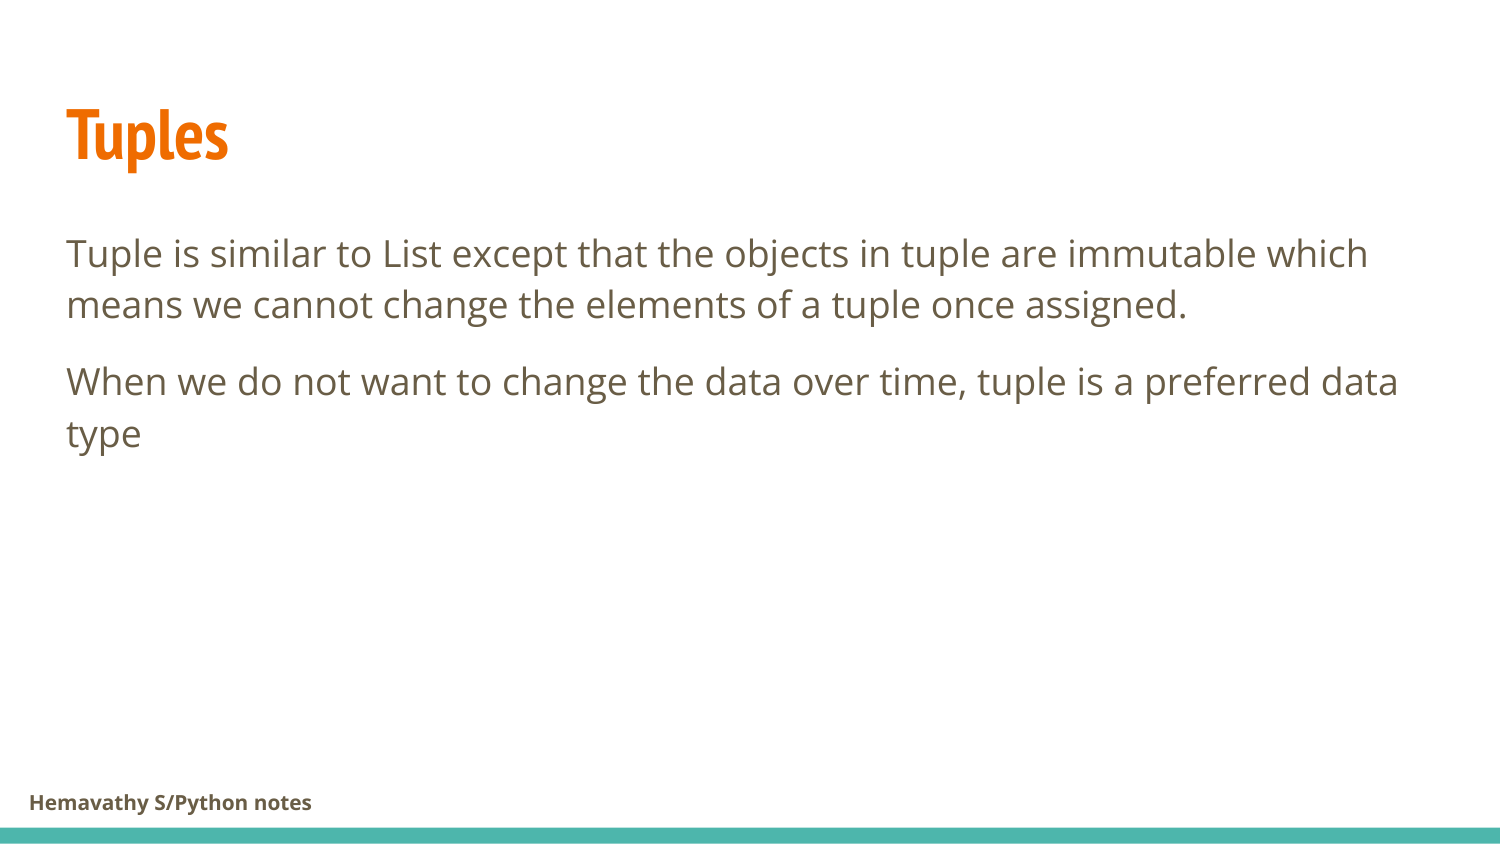

# Tuples
Tuple is similar to List except that the objects in tuple are immutable which means we cannot change the elements of a tuple once assigned.
When we do not want to change the data over time, tuple is a preferred data type